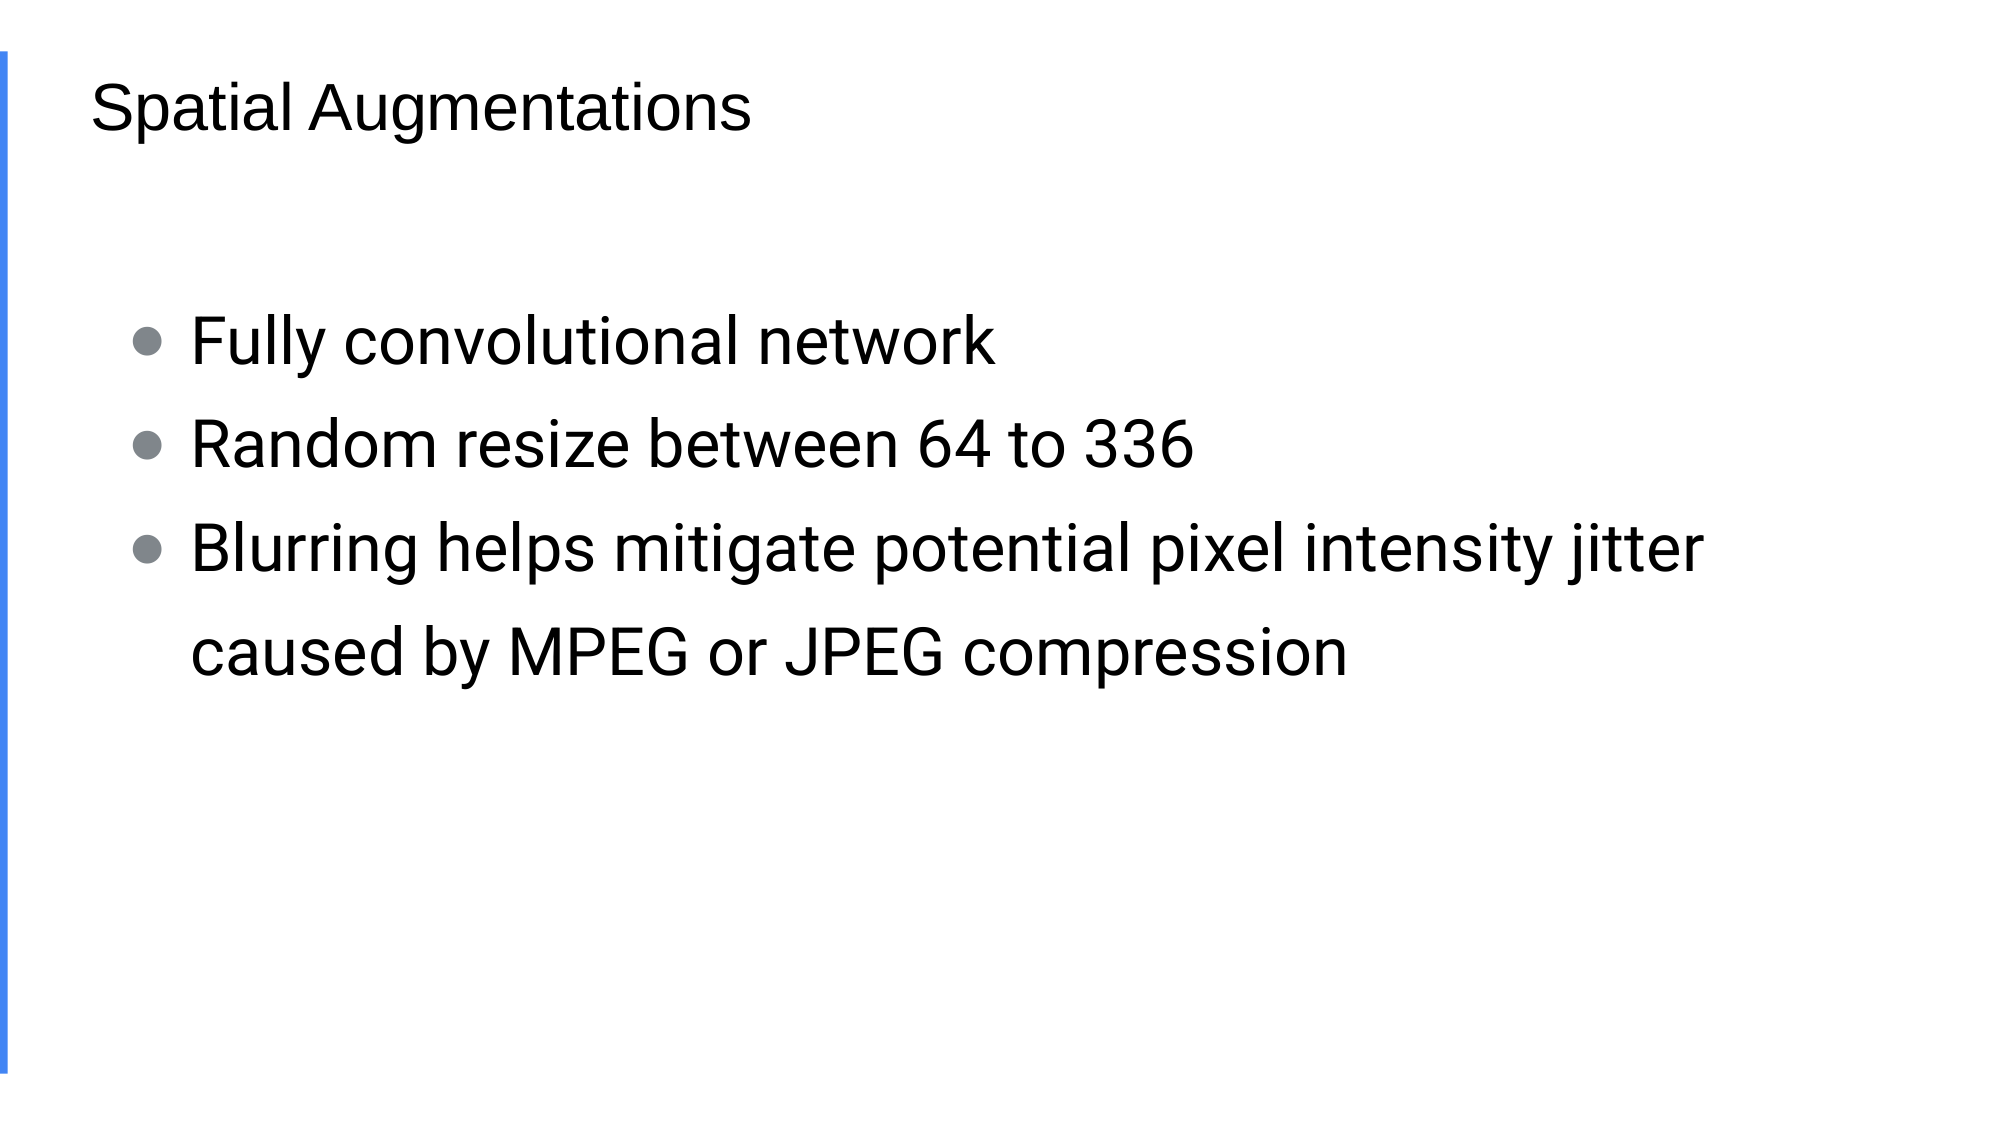

# Spatial Augmentations
Fully convolutional network
Random resize between 64 to 336
Blurring helps mitigate potential pixel intensity jitter caused by MPEG or JPEG compression